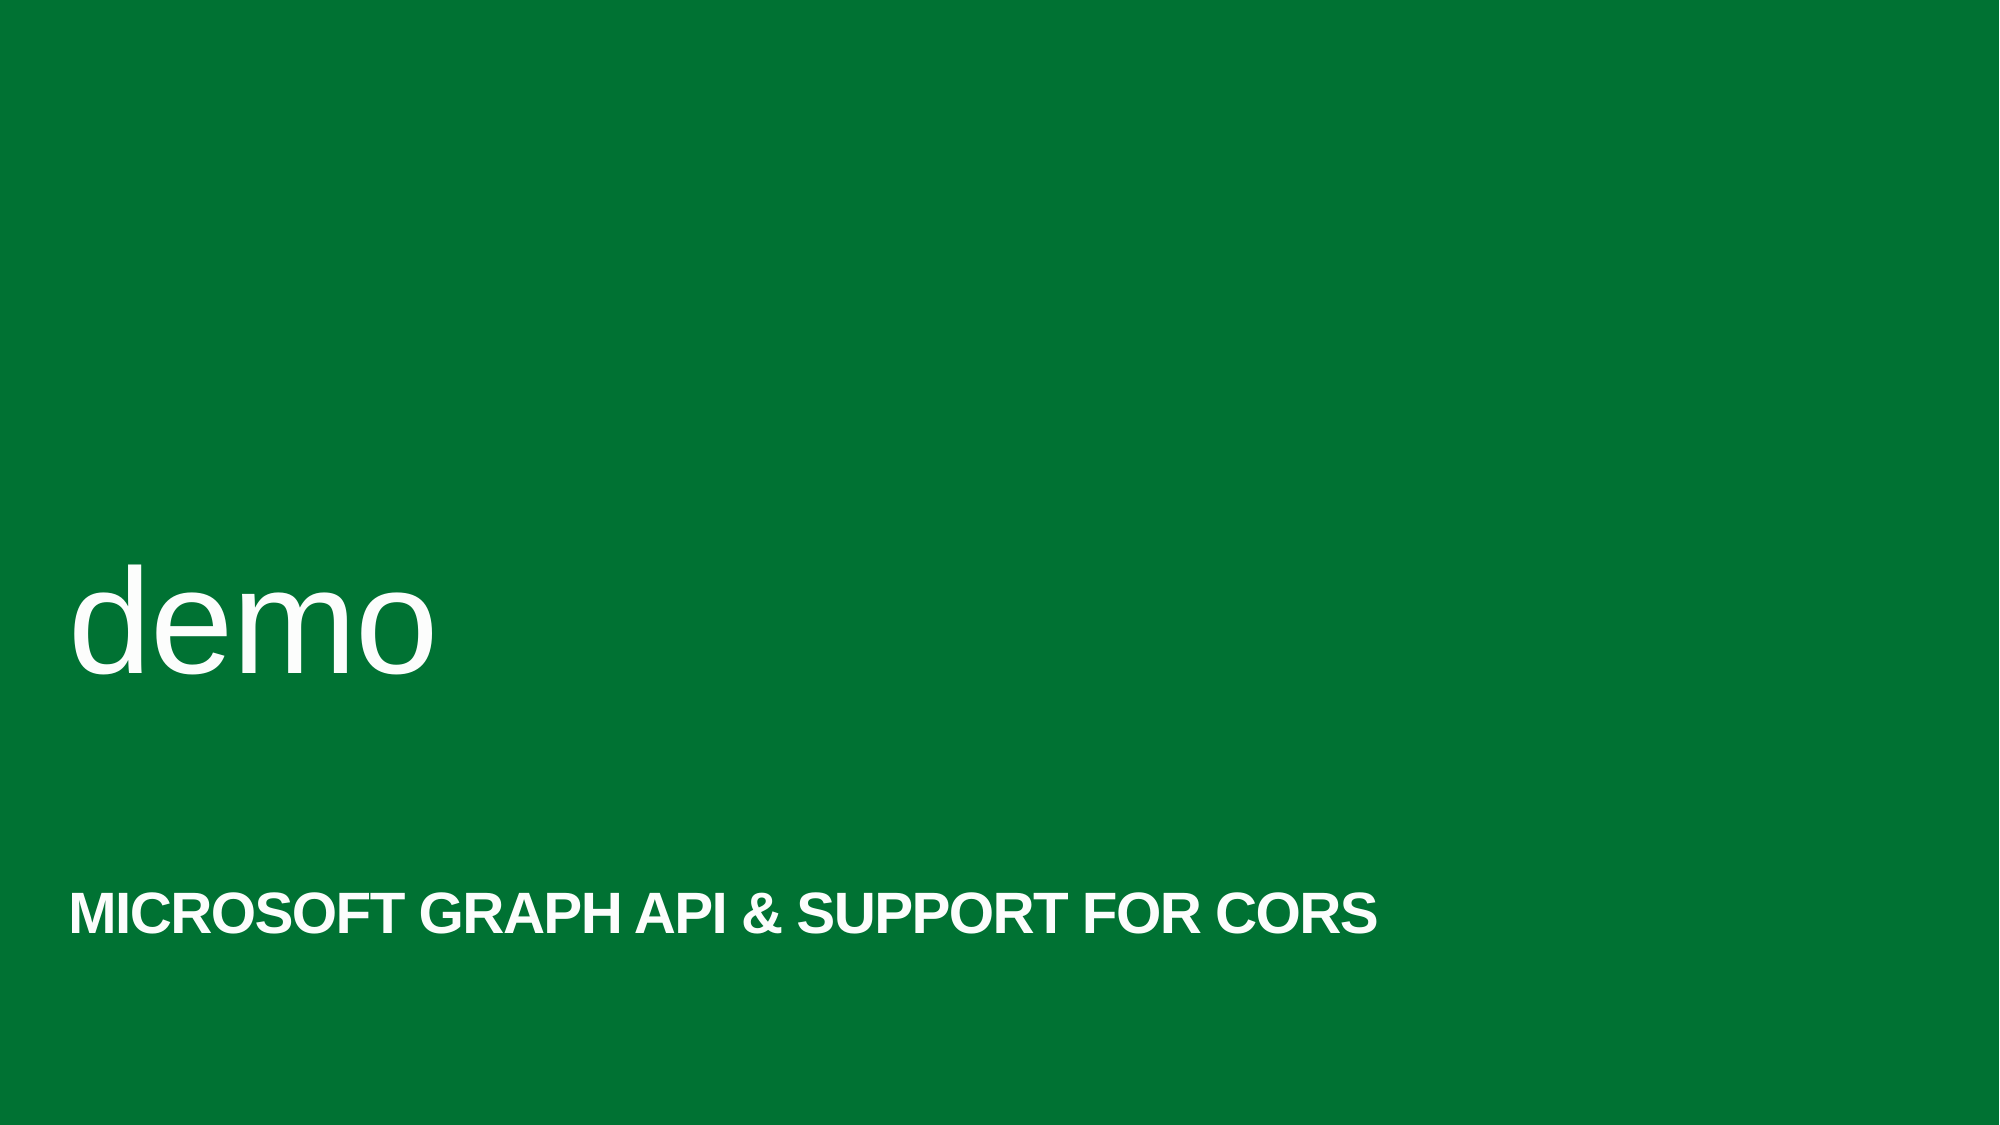

demo
Microsoft Graph API & Support for CORS